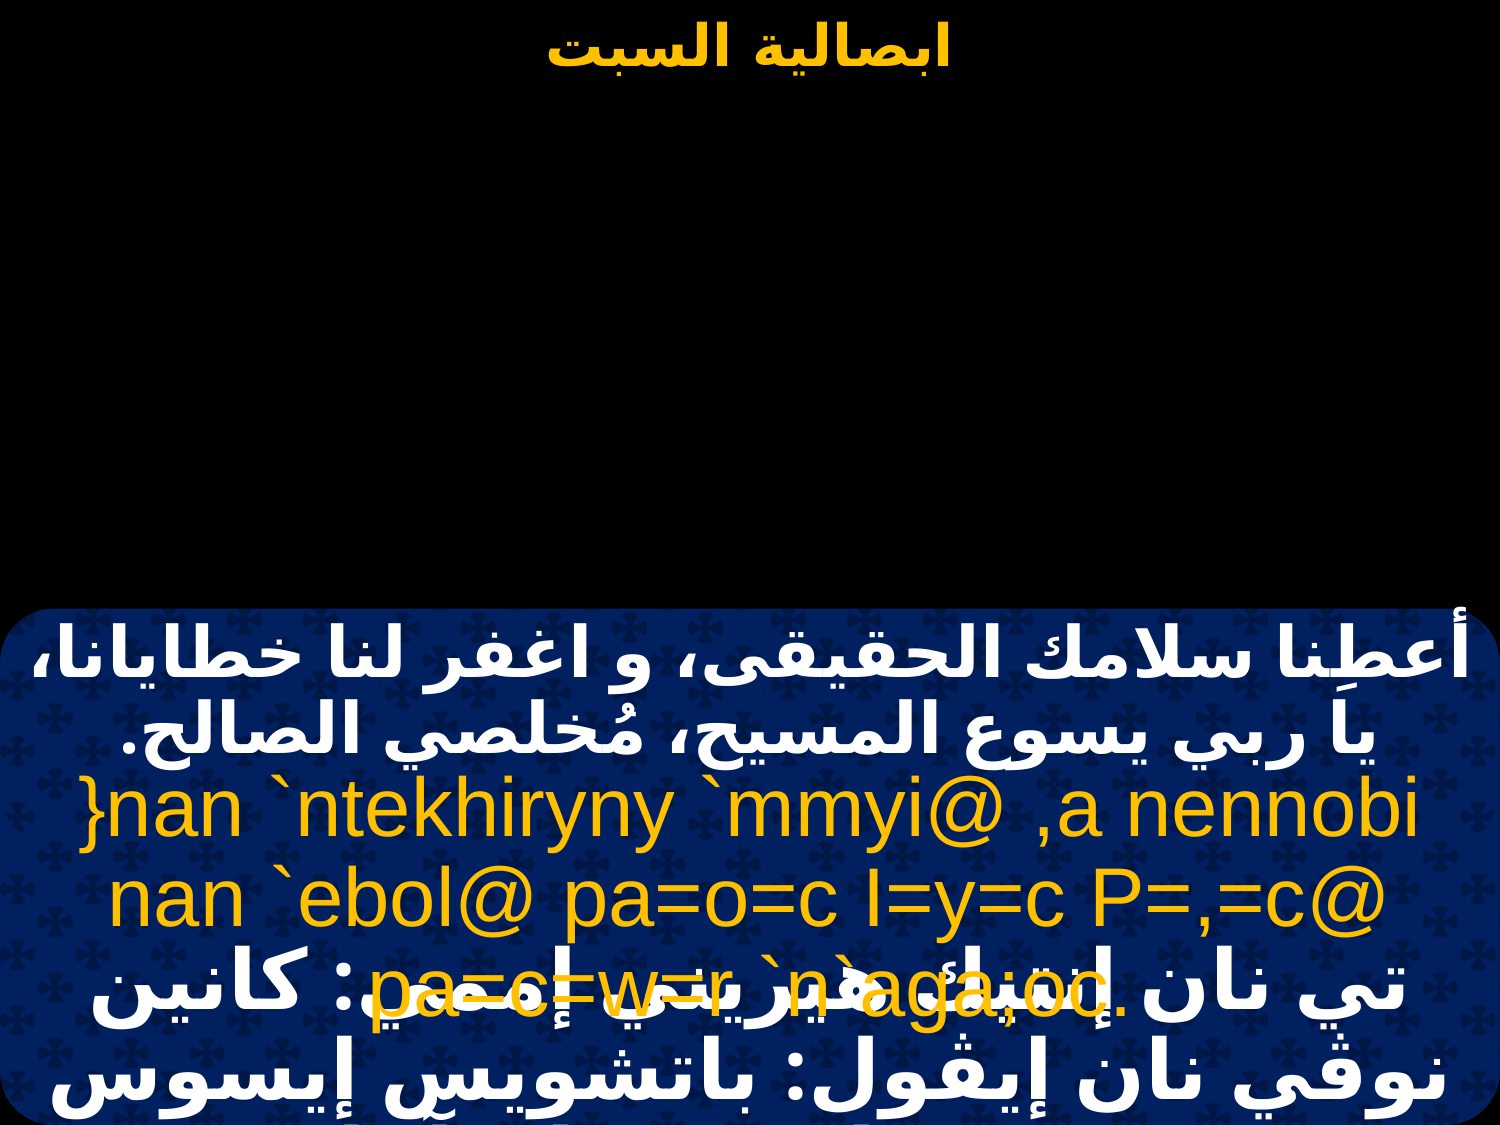

#
أعطِنا سلامك الحقيقى، و اغفر لنا خطايانا، يا ربي يسوع المسيح، مُخلصي الصالح.
}nan `ntekhiryny `mmyi@ ,a nennobi nan `ebol@ pa=o=c I=y=c P=,=c@ pa=c=w=r `n`aga;oc.
تي نان إنتيك هيريني إممي: كانين نوڤي نان إيڤول: باتشويس إيسوس بخرستوس: باسوتير إن آغاثوس.